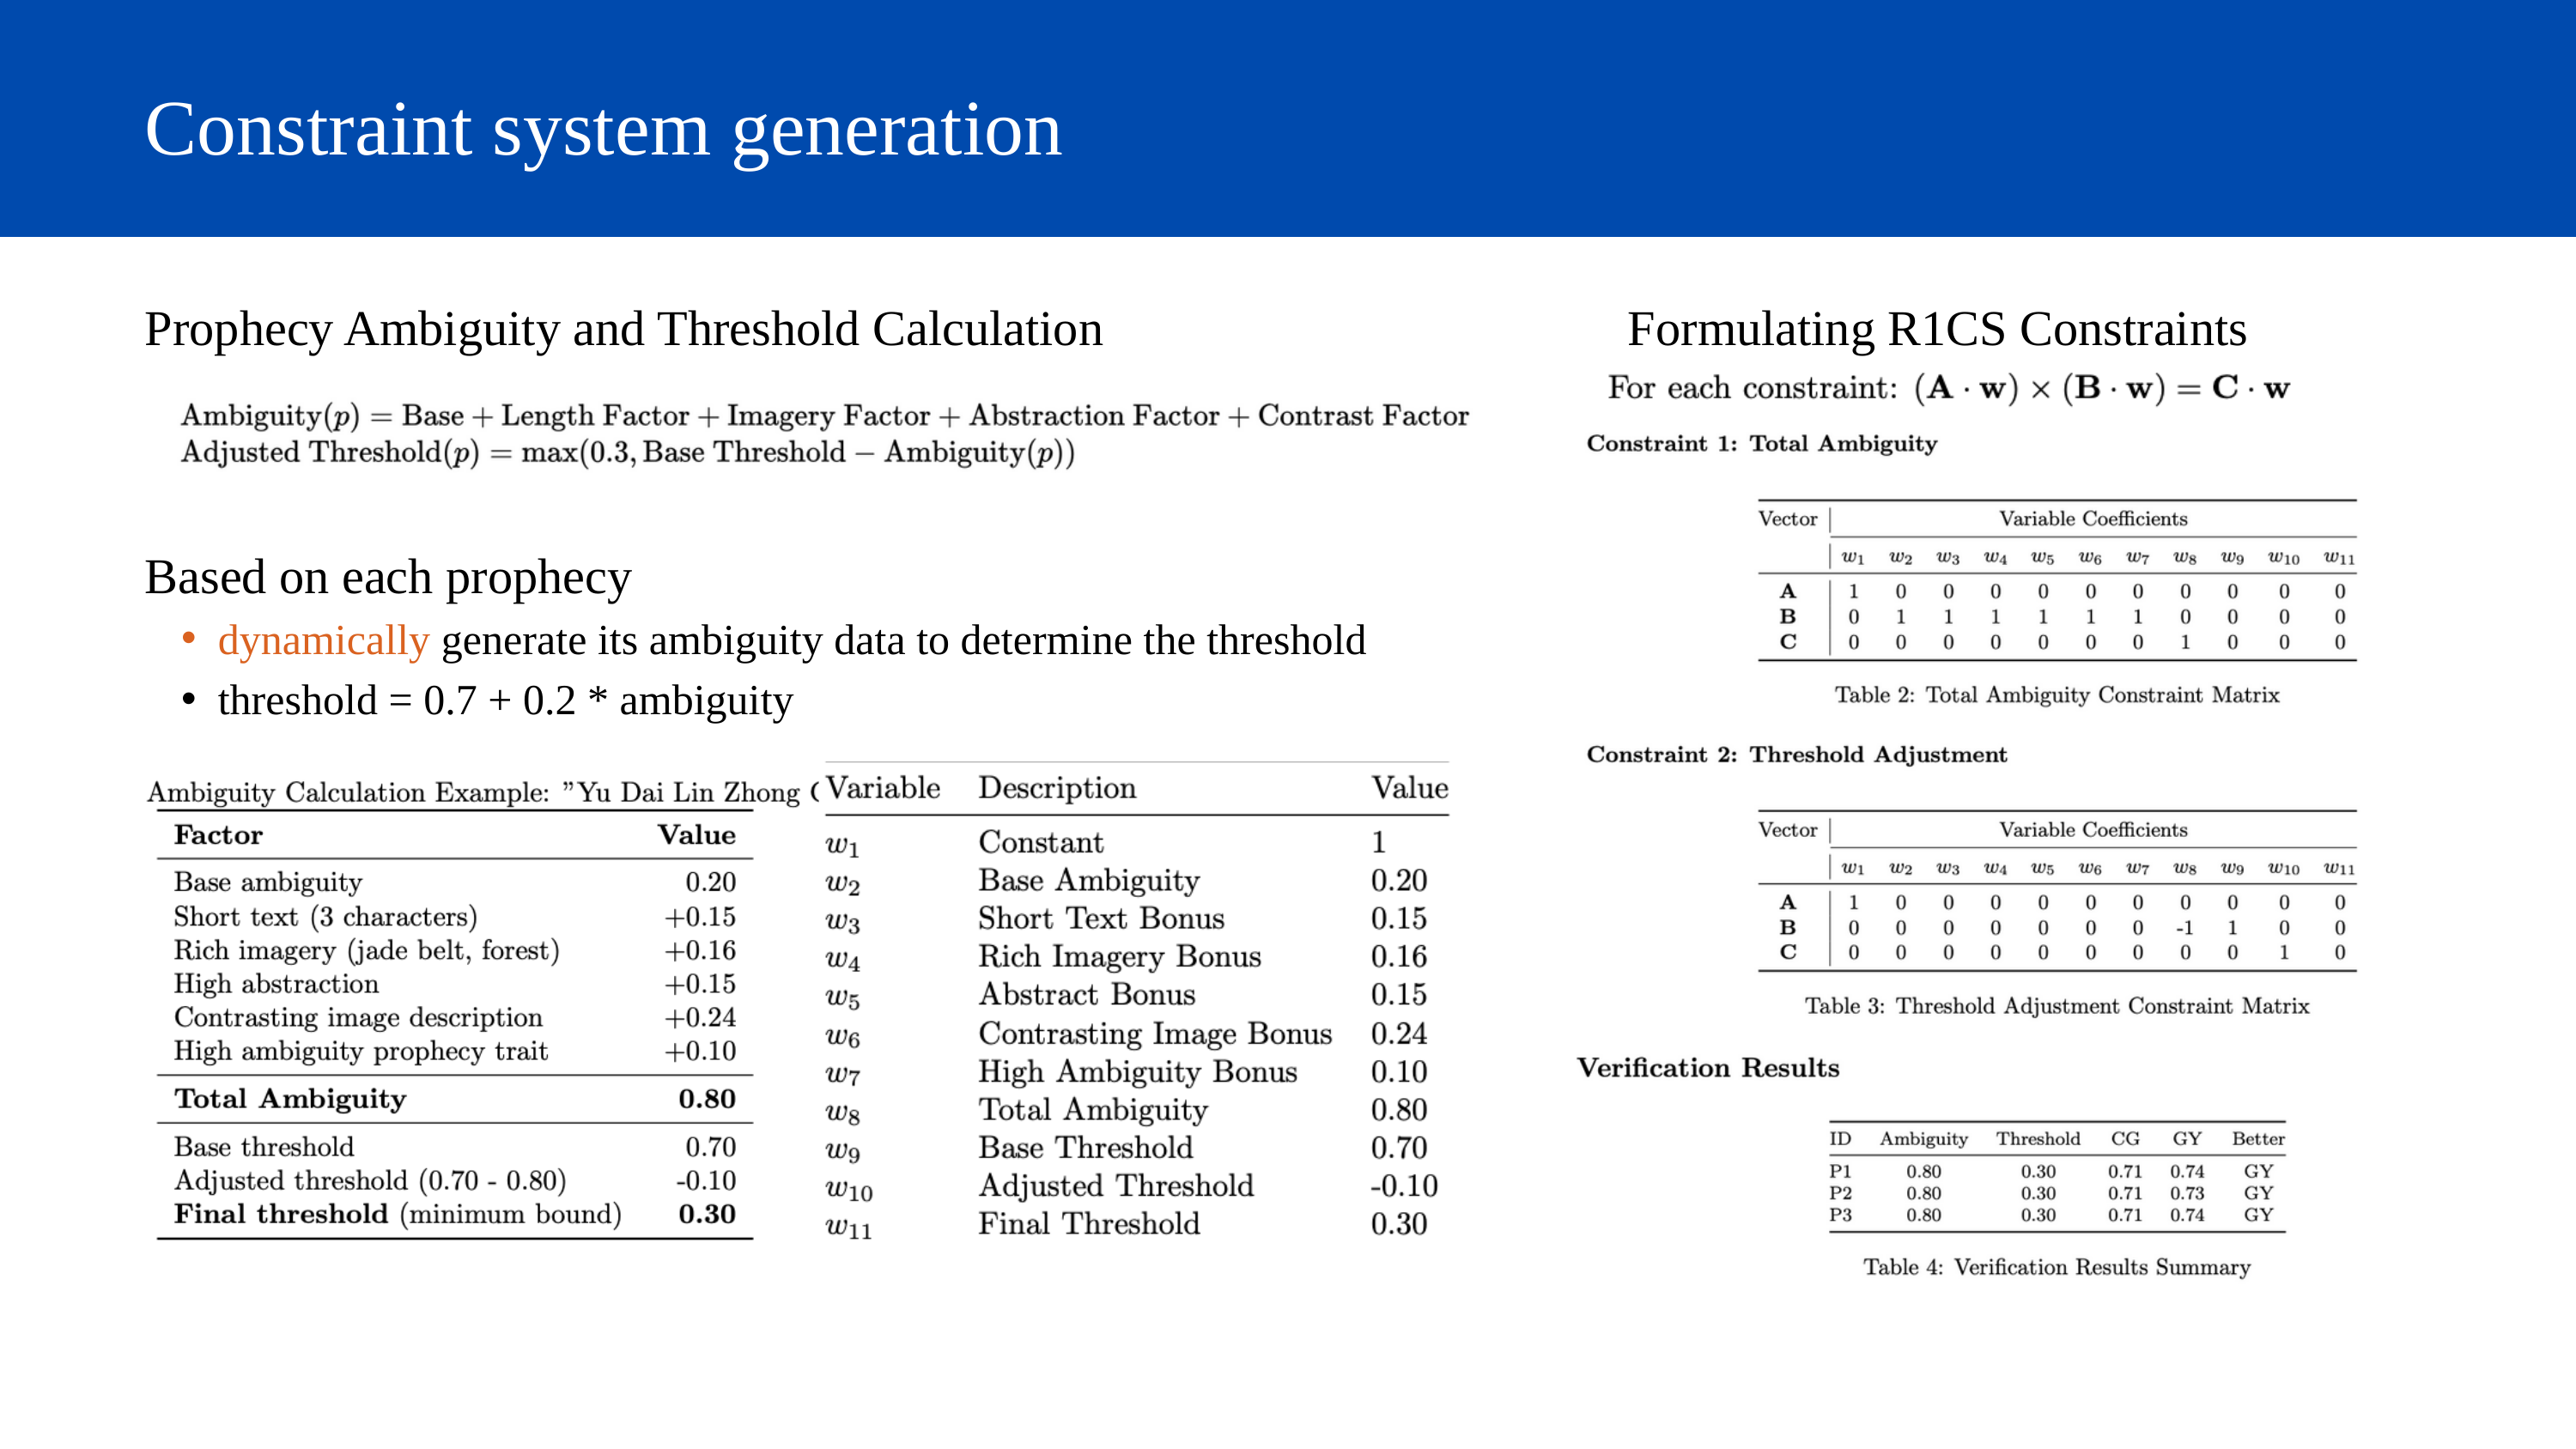

Constraint system generation
Prophecy Ambiguity and Threshold Calculation
Formulating R1CS Constraints

Based on each prophecy
dynamically generate its ambiguity data to determine the threshold
threshold = 0.7 + 0.2 * ambiguity